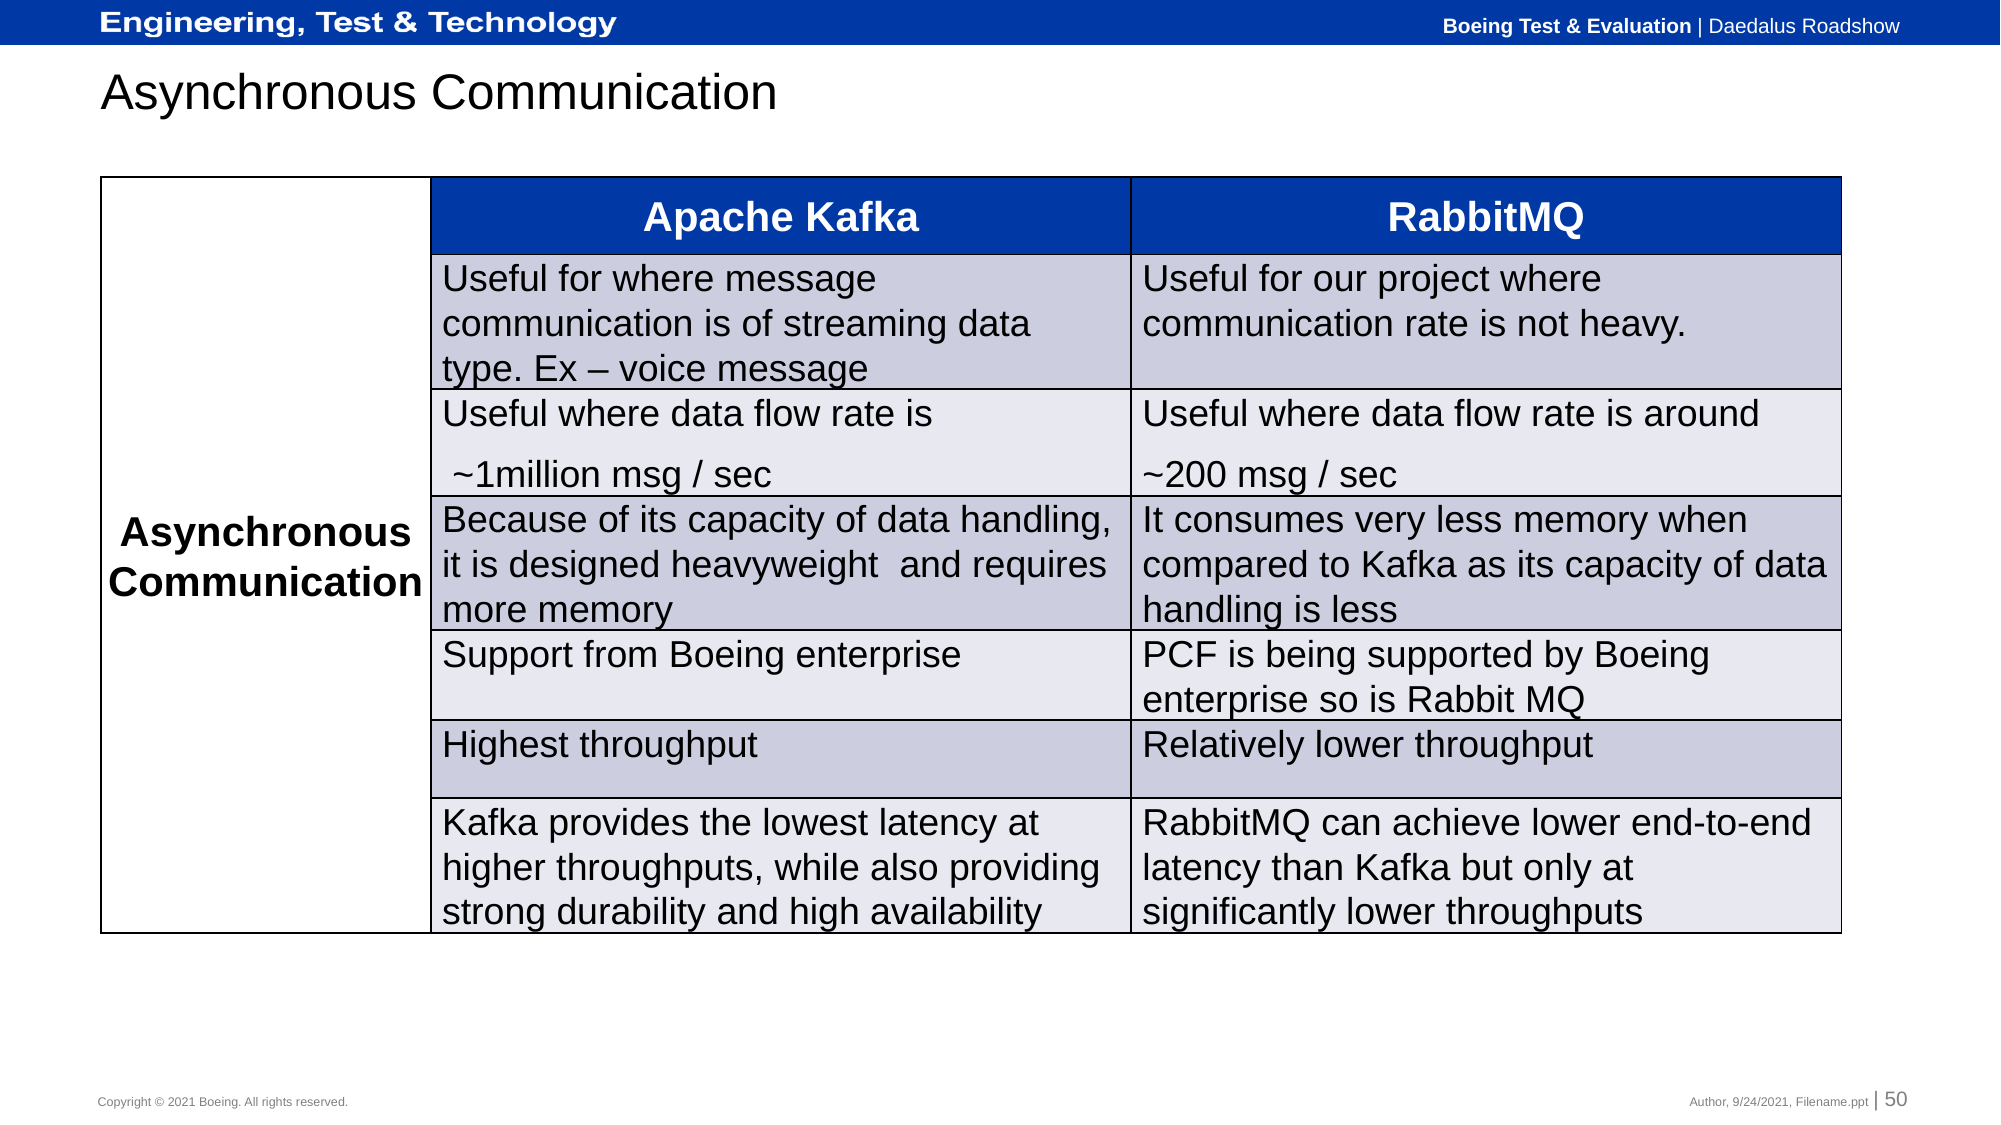

# Asynchronous Communication
| Asynchronous Communication | Apache Kafka | RabbitMQ |
| --- | --- | --- |
|  | Useful for where message communication is of streaming data type. Ex – voice message | Useful for our project where communication rate is not heavy. |
|  | Useful where data flow rate is ~1million msg / sec | Useful where data flow rate is around ~200 msg / sec |
|  | Because of its capacity of data handling, it is designed heavyweight and requires more memory | It consumes very less memory when compared to Kafka as its capacity of data handling is less |
|  | Support from Boeing enterprise | PCF is being supported by Boeing enterprise so is Rabbit MQ |
|  | Highest throughput | Relatively lower throughput |
|  | Kafka provides the lowest latency at higher throughputs, while also providing strong durability and high availability | RabbitMQ can achieve lower end-to-end latency than Kafka but only at significantly lower throughputs |
Author, 9/24/2021, Filename.ppt | 50